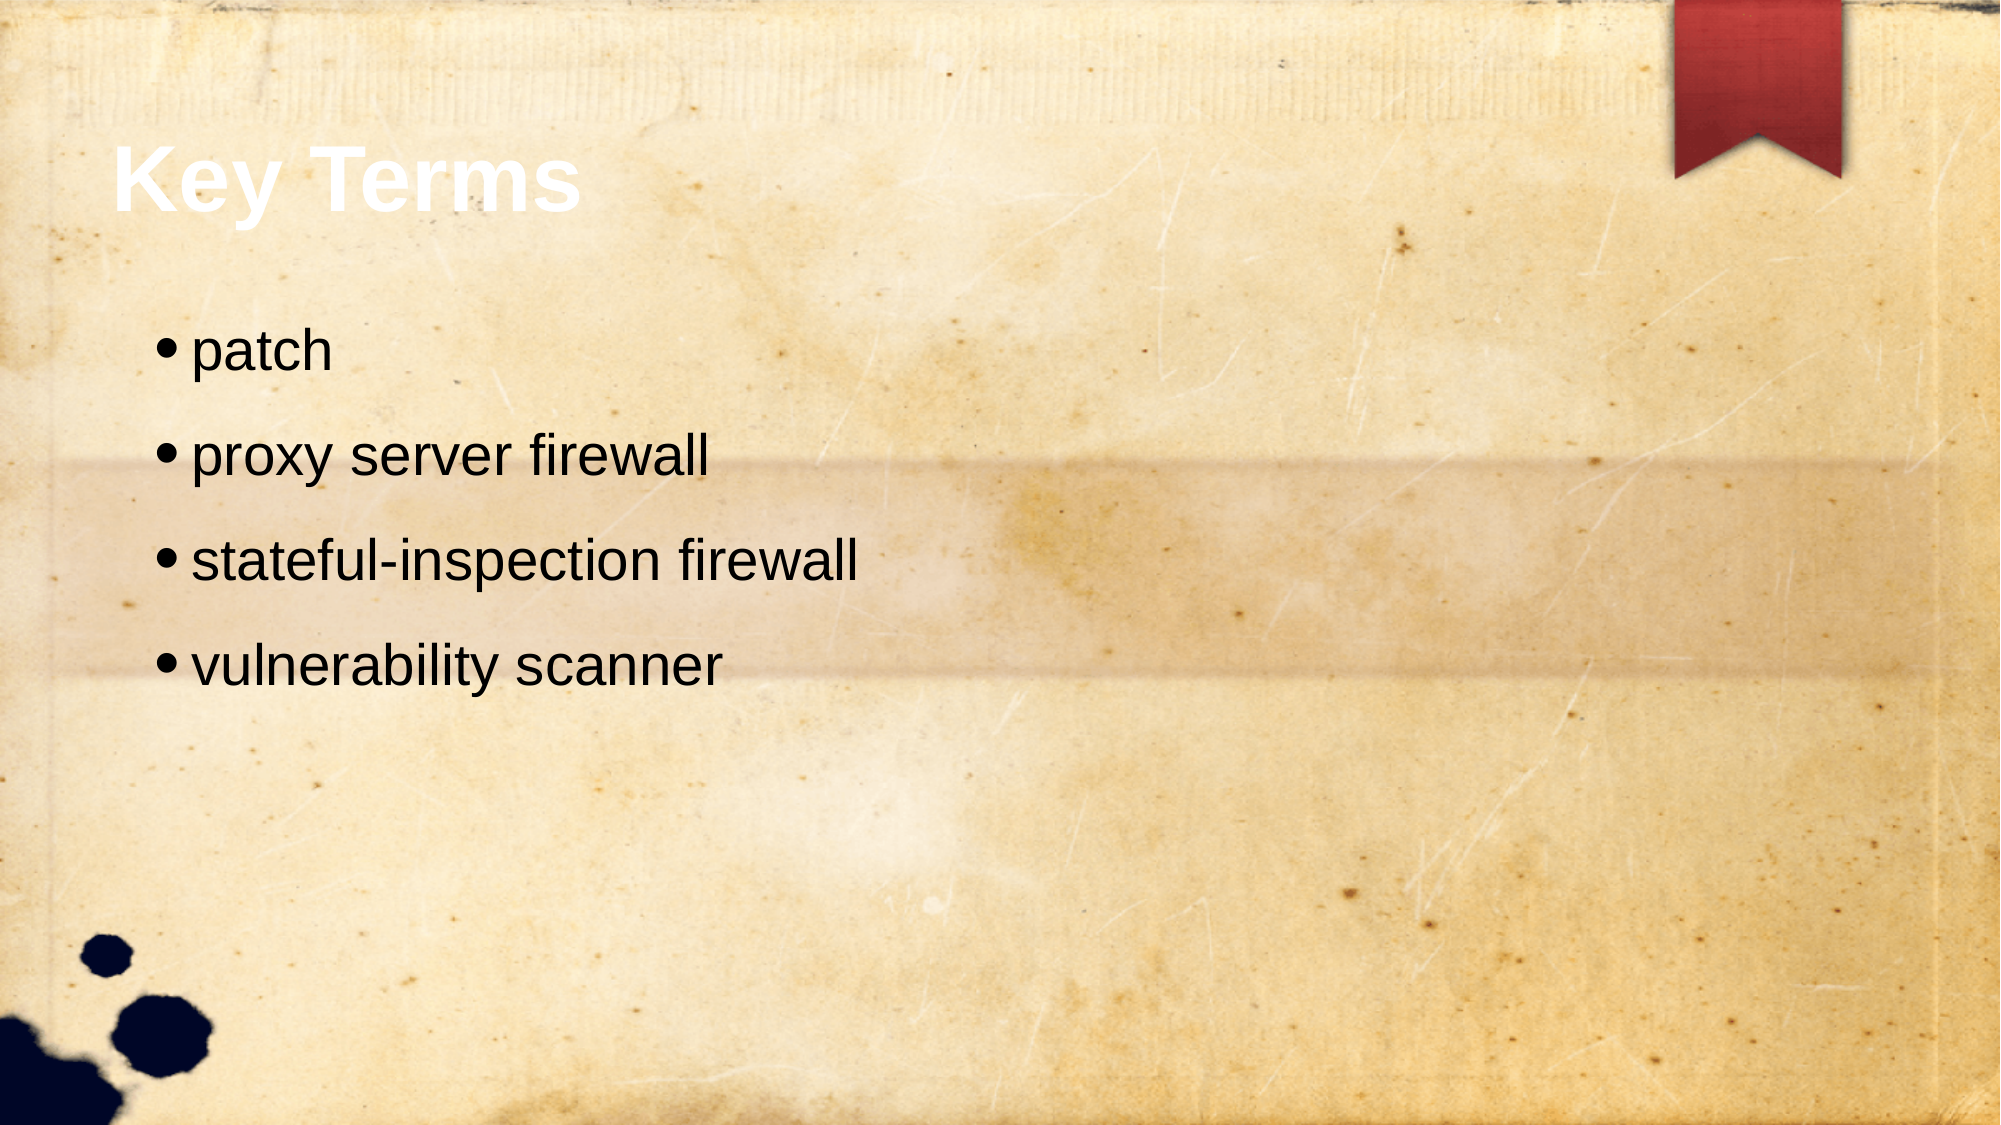

Key Terms
patch
proxy server firewall
stateful-inspection firewall
vulnerability scanner